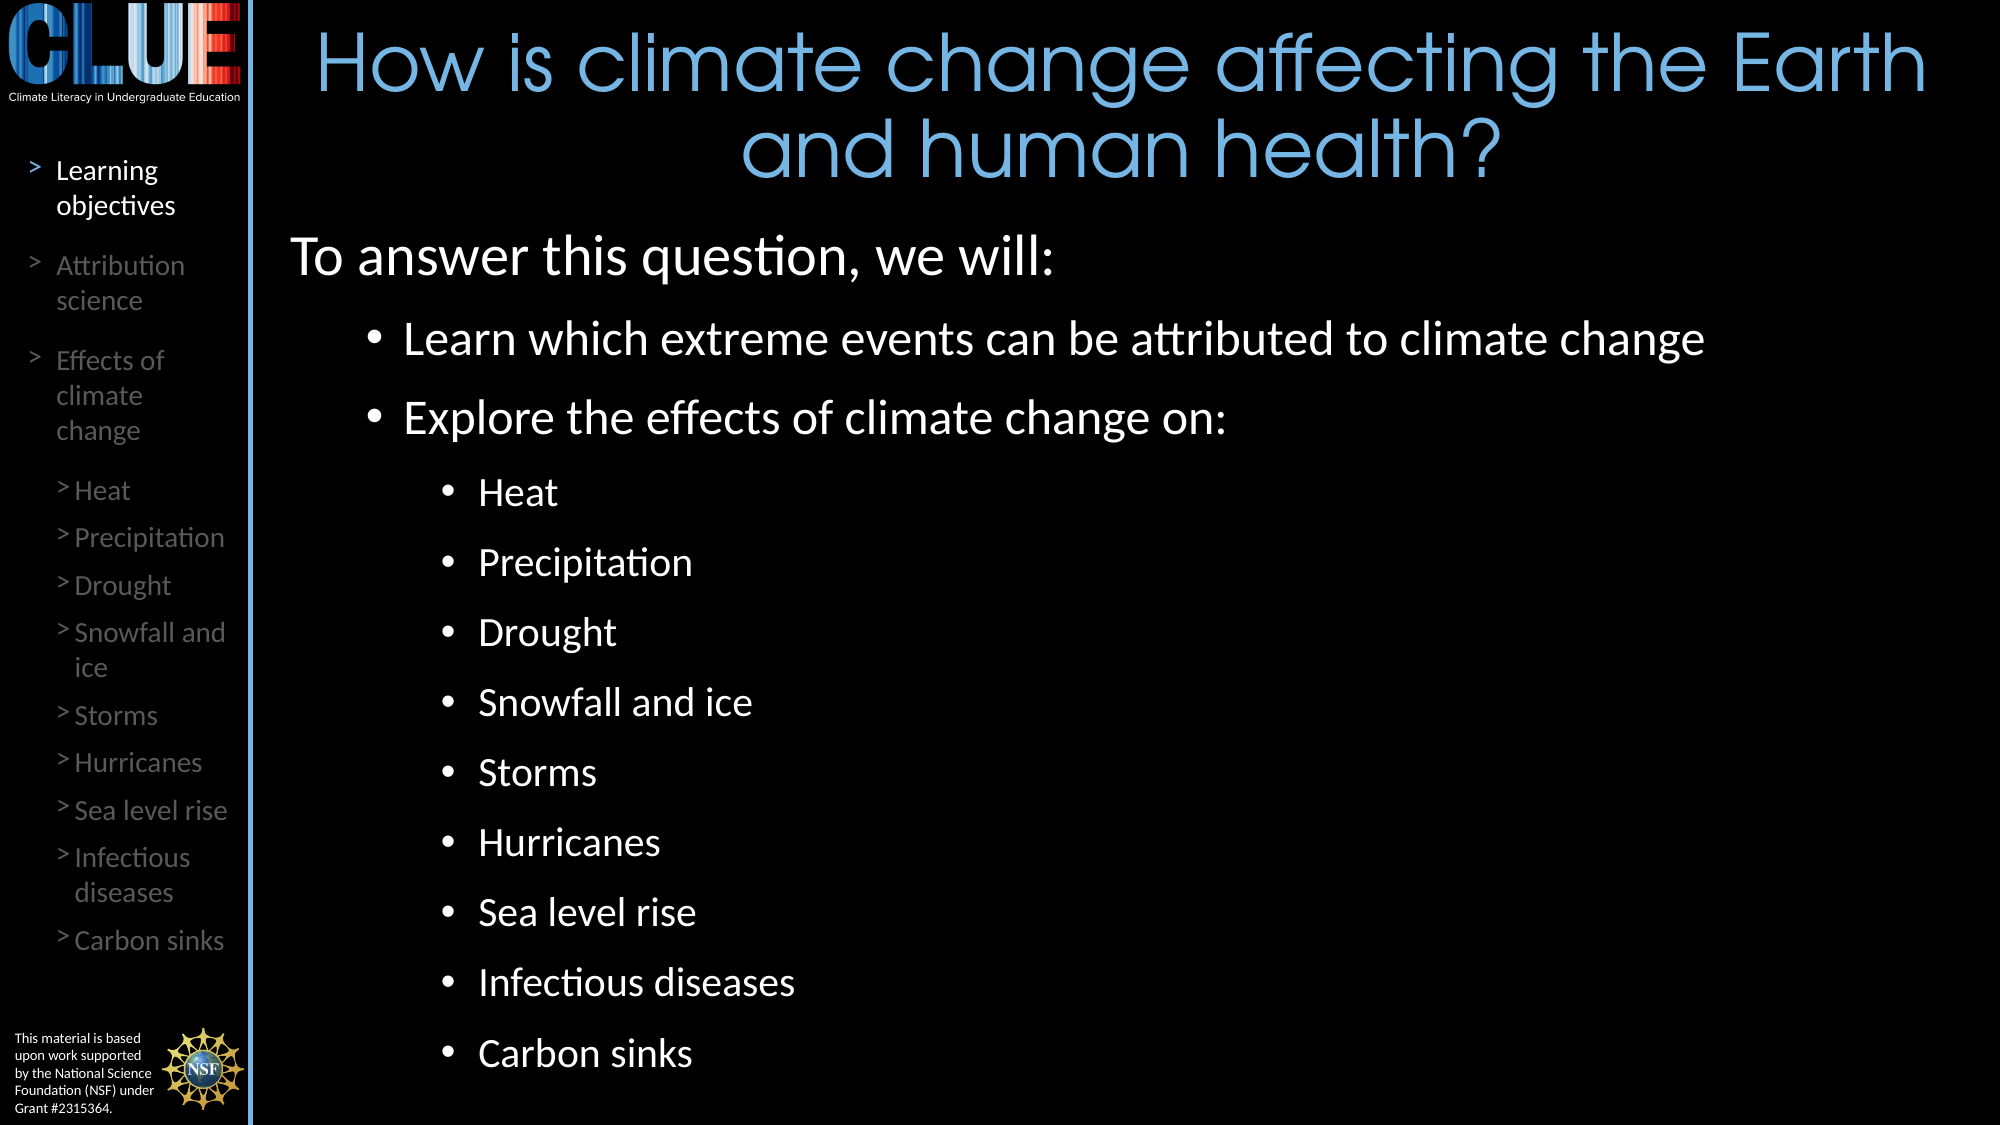

# How is climate change affecting the Earth and human health?
Learning objectives
Attribution science
Effects of climate change
Heat
Precipitation
Drought
Snowfall and ice
Storms
Hurricanes
Sea level rise
Infectious diseases
Carbon sinks

To answer this question, we will:
Learn which extreme events can be attributed to climate change
Explore the effects of climate change on:
Heat
Precipitation
Drought
Snowfall and ice
Storms
Hurricanes
Sea level rise
Infectious diseases
Carbon sinks